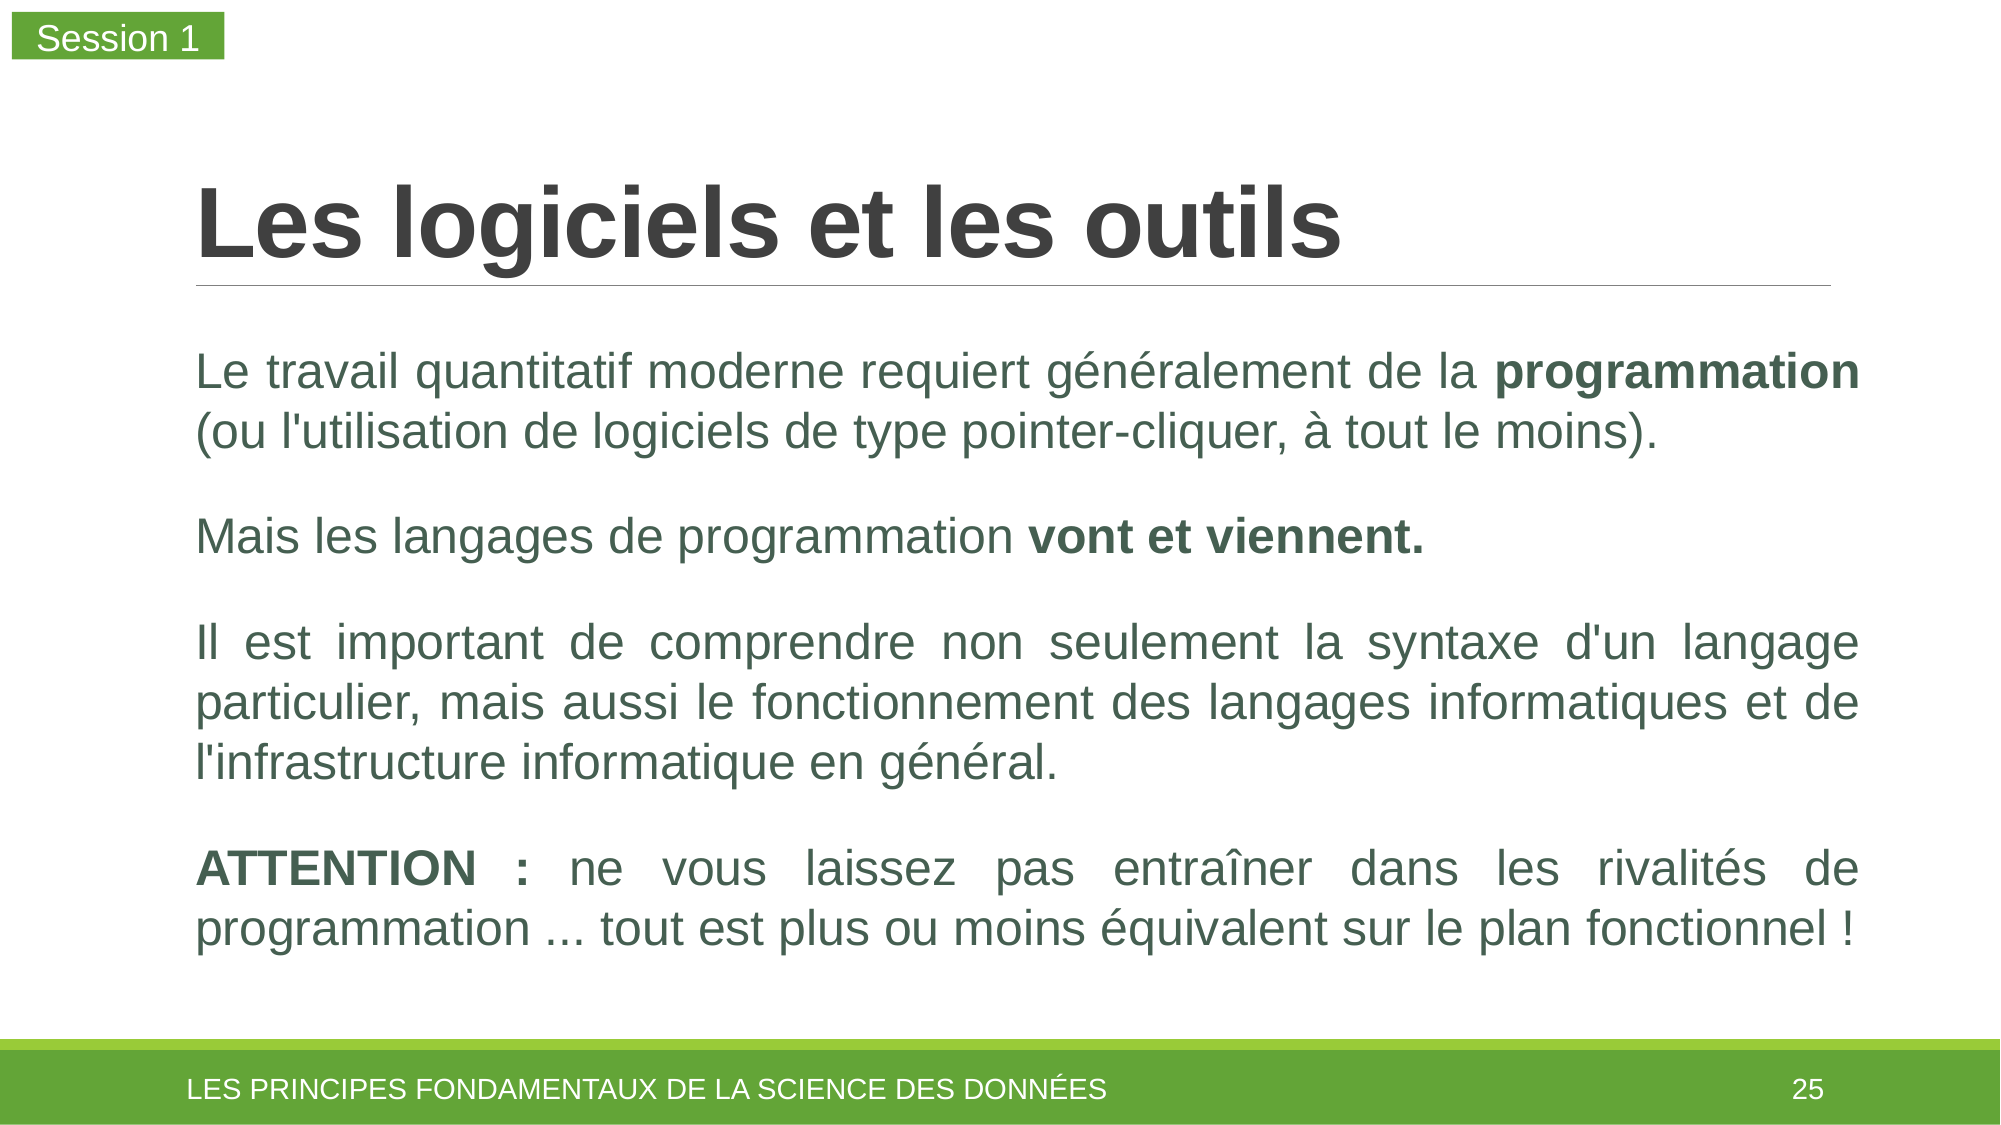

Session 1
# Les logiciels et les outils
Le travail quantitatif moderne requiert généralement de la programmation (ou l'utilisation de logiciels de type pointer-cliquer, à tout le moins).
Mais les langages de programmation vont et viennent.
Il est important de comprendre non seulement la syntaxe d'un langage particulier, mais aussi le fonctionnement des langages informatiques et de l'infrastructure informatique en général.
ATTENTION : ne vous laissez pas entraîner dans les rivalités de programmation ... tout est plus ou moins équivalent sur le plan fonctionnel !
LES PRINCIPES FONDAMENTAUX DE LA SCIENCE DES DONNÉES
25